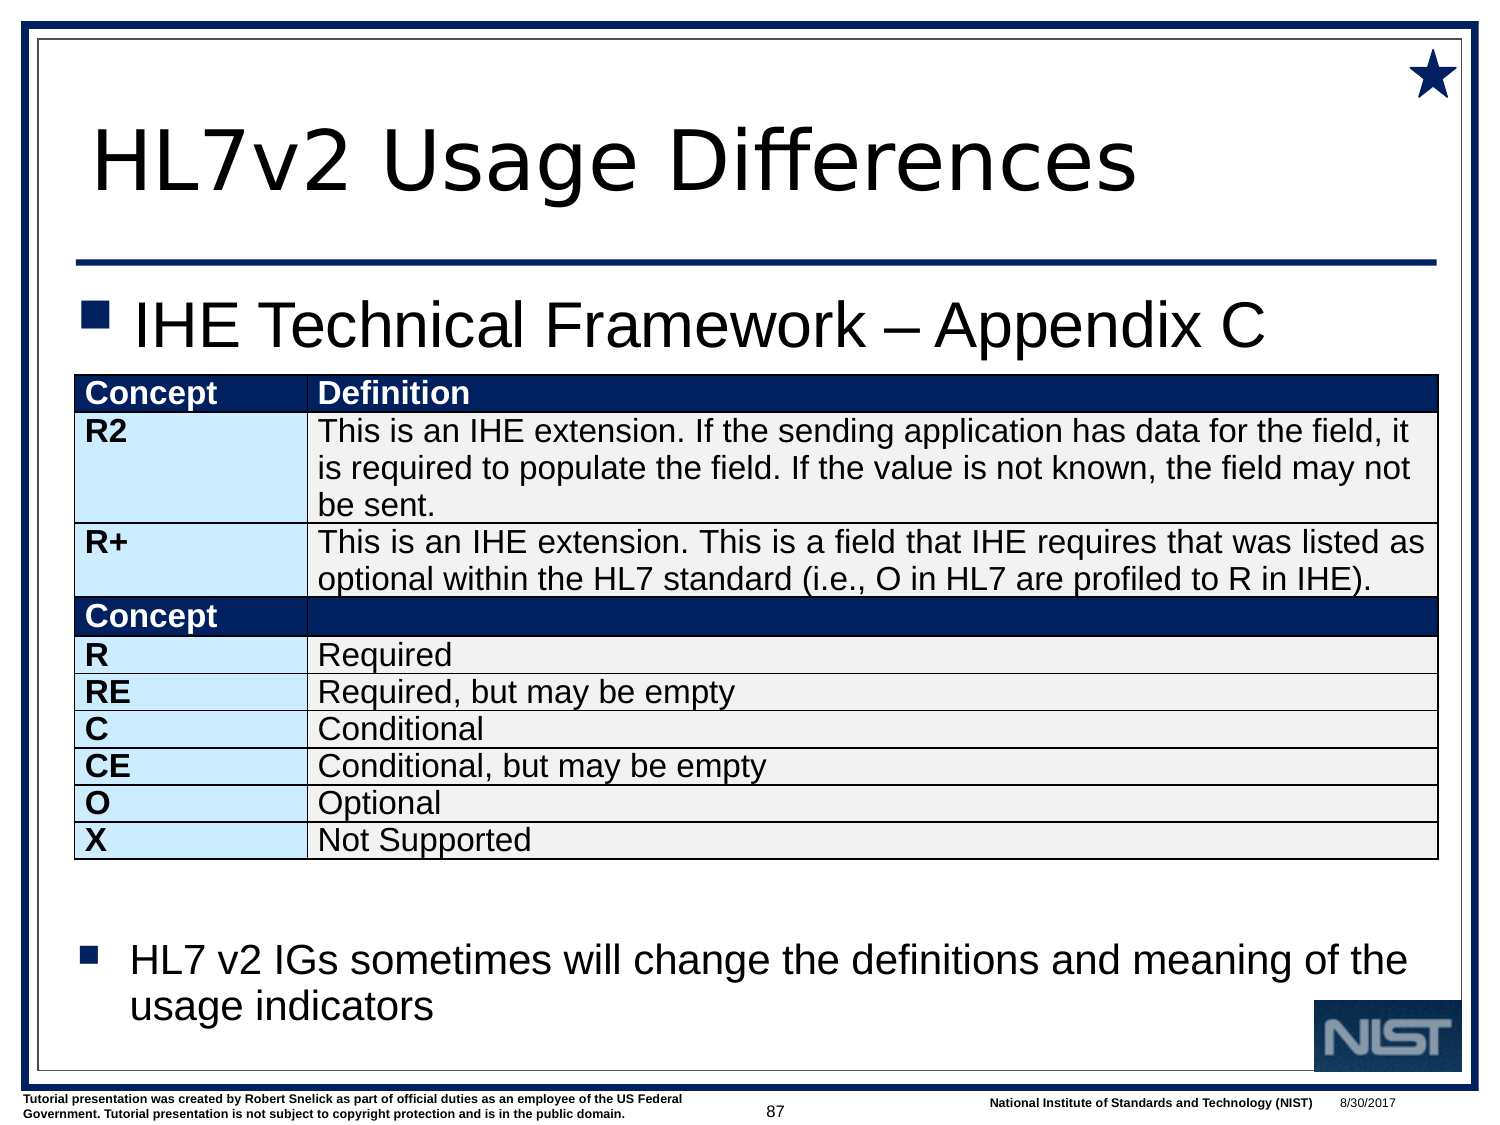

# HL7v2 Usage Differences
IHE Technical Framework – Appendix C
| Concept | Definition |
| --- | --- |
| R2 | This is an IHE extension. If the sending application has data for the field, it is required to populate the field. If the value is not known, the field may not be sent. |
| R+ | This is an IHE extension. This is a field that IHE requires that was listed as optional within the HL7 standard (i.e., O in HL7 are profiled to R in IHE). |
| Concept |  |
| R | Required |
| RE | Required, but may be empty |
| C | Conditional |
| CE | Conditional, but may be empty |
| O | Optional |
| X | Not Supported |
HL7 v2 IGs sometimes will change the definitions and meaning of the usage indicators
87
8/30/2017